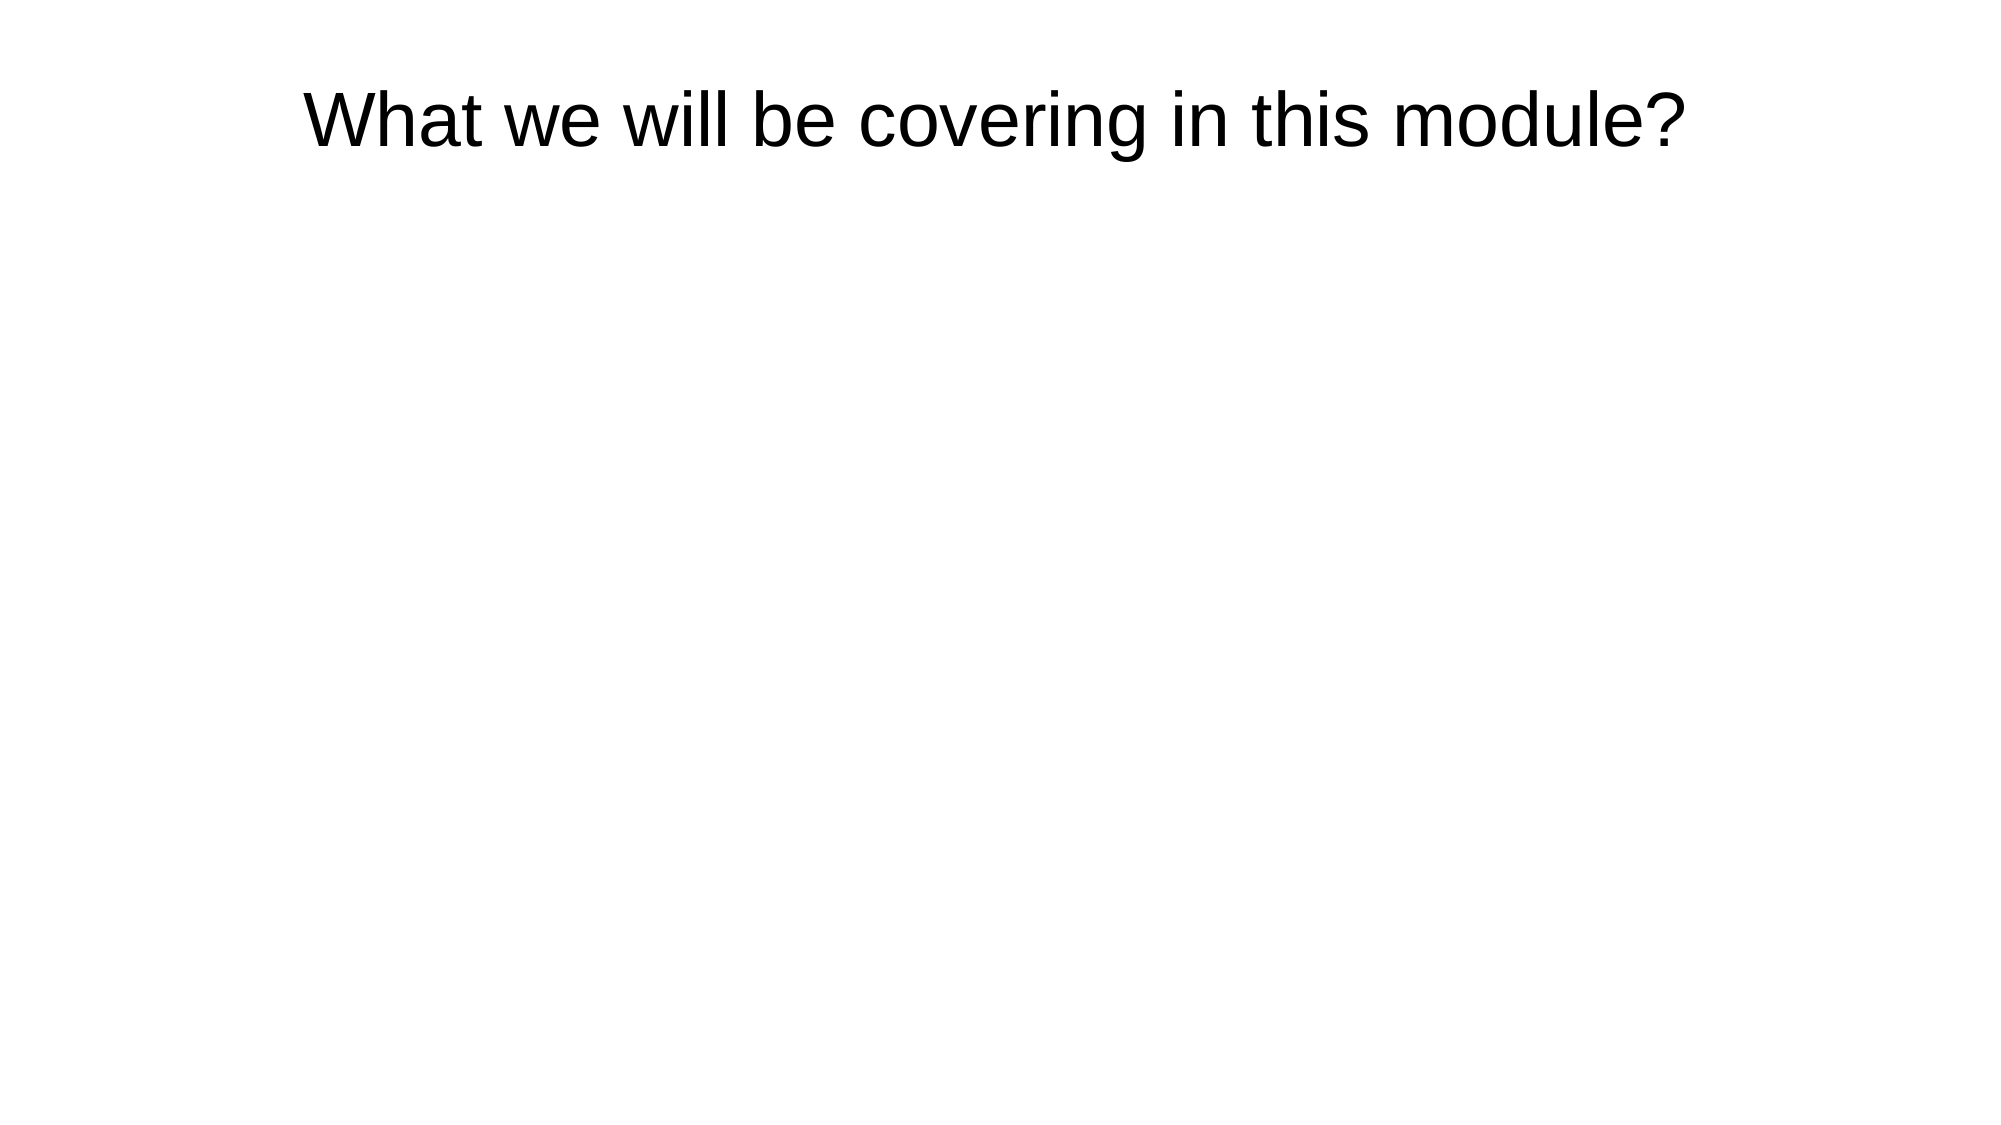

# What we will be covering in this module?